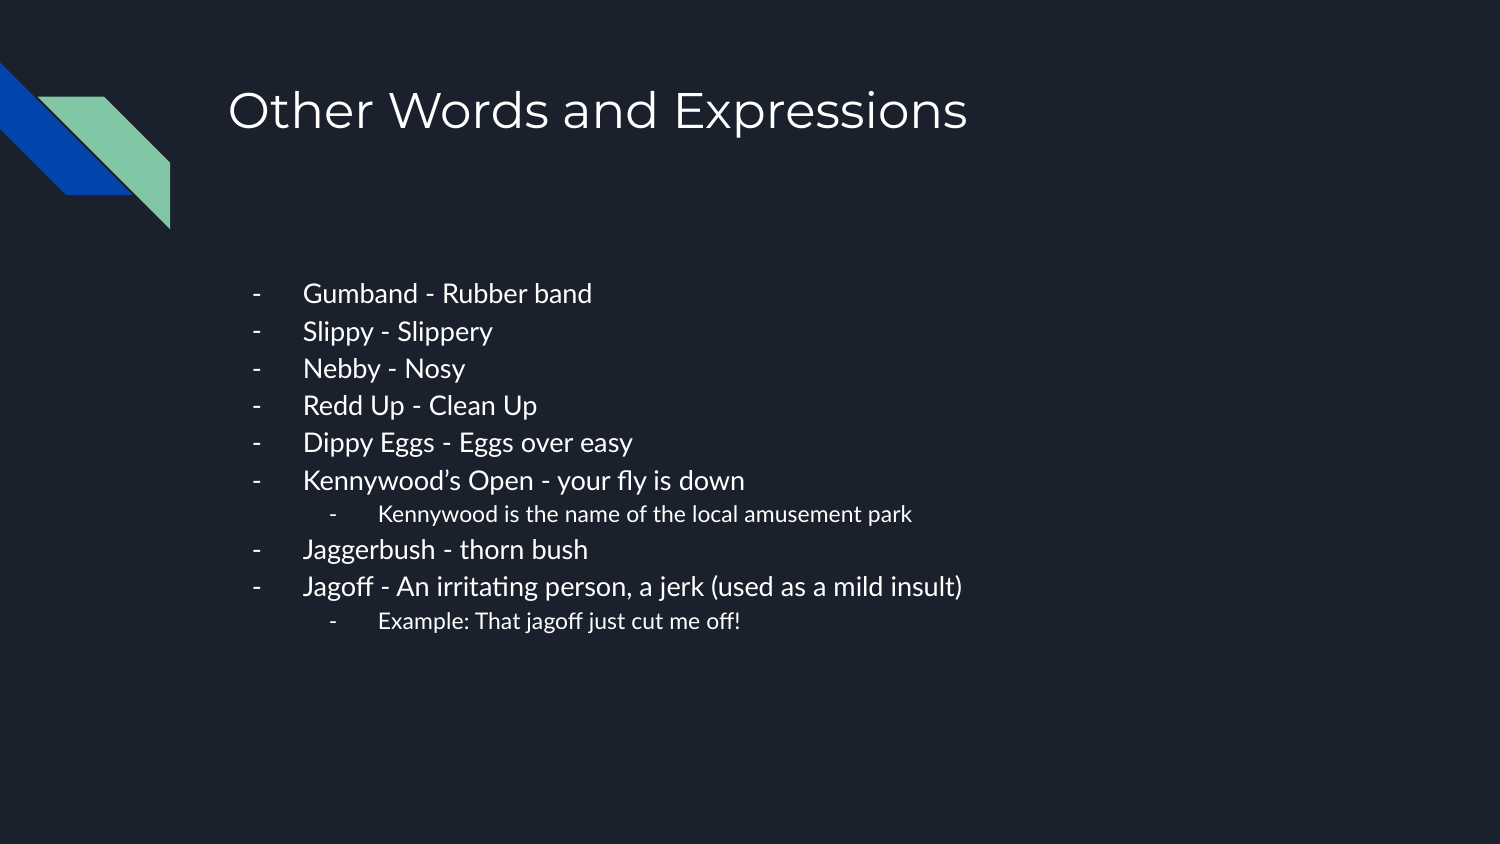

# Other Words and Expressions
Gumband - Rubber band
Slippy - Slippery
Nebby - Nosy
Redd Up - Clean Up
Dippy Eggs - Eggs over easy
Kennywood’s Open - your fly is down
Kennywood is the name of the local amusement park
Jaggerbush - thorn bush
Jagoff - An irritating person, a jerk (used as a mild insult)
Example: That jagoff just cut me off!